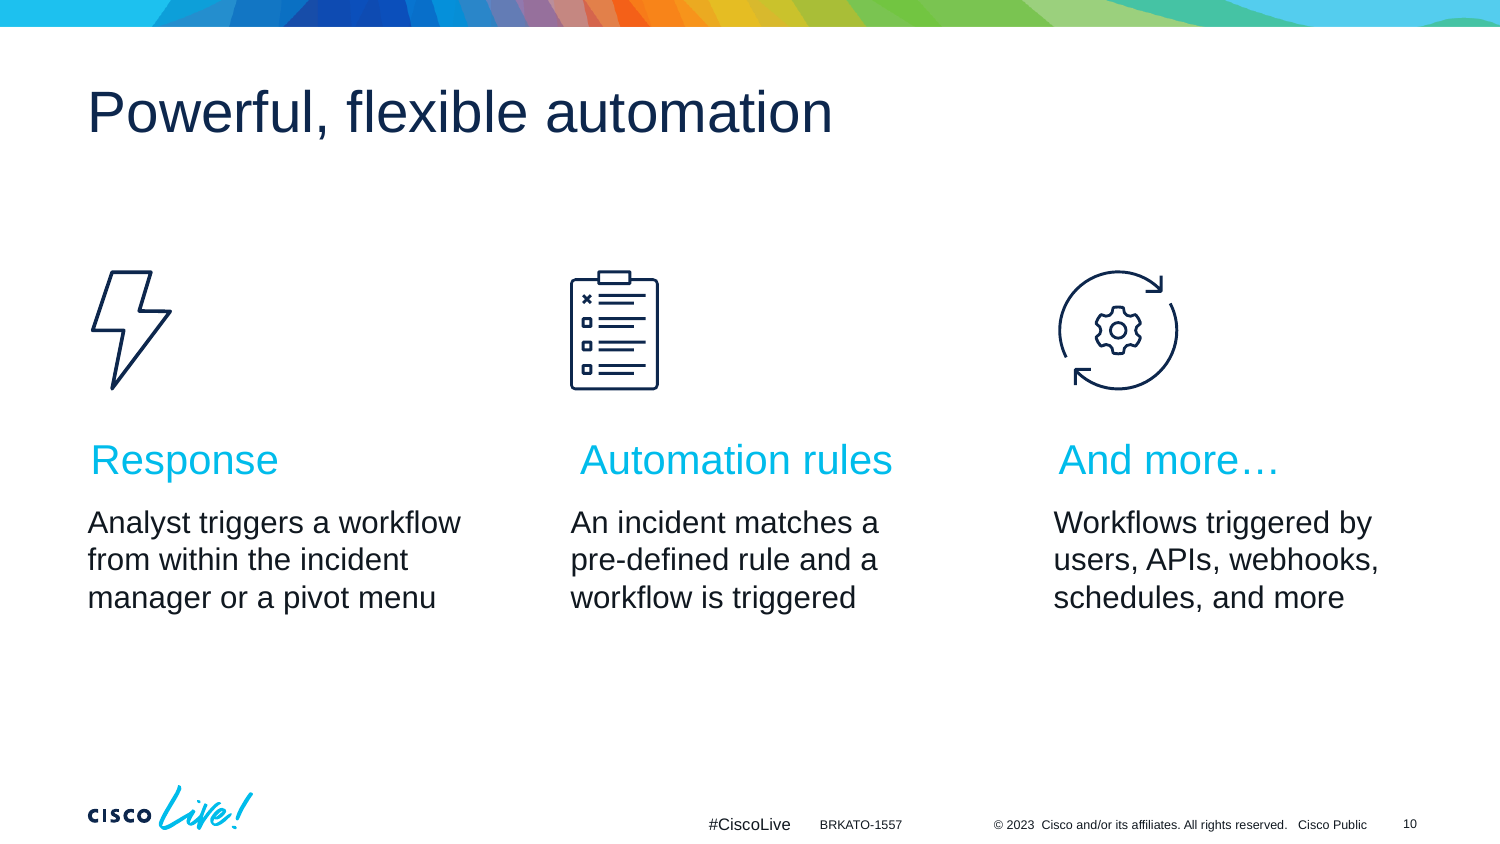

# Powerful, flexible automation

Response
Automation rules
And more…
Analyst triggers a workflow from within the incident manager or a pivot menu
An incident matches a pre-defined rule and a workflow is triggered
Workflows triggered by users, APIs, webhooks, schedules, and more
10
BRKATO-1557